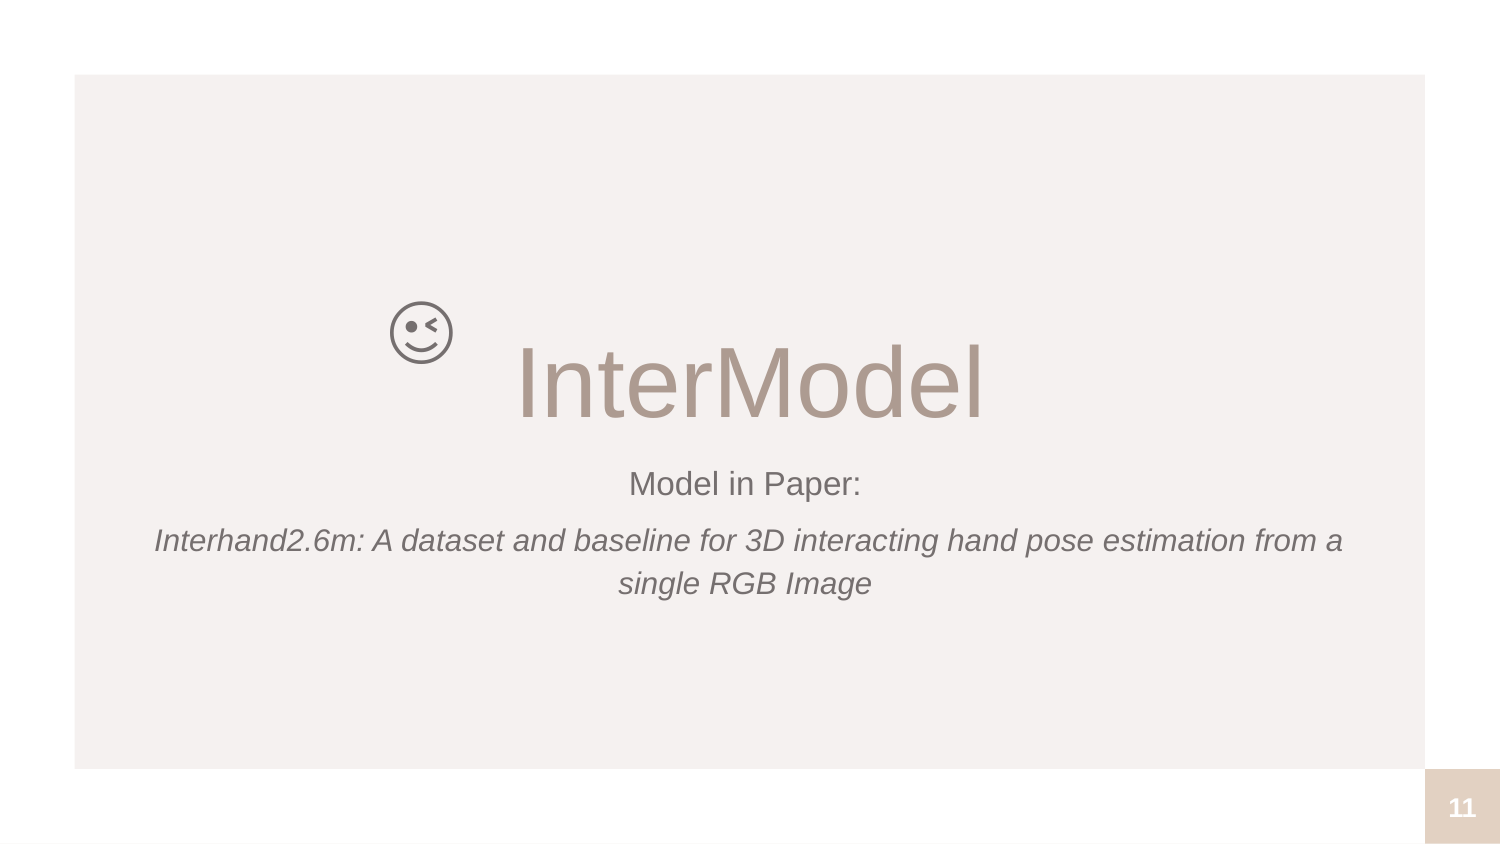

😉
InterModel
Model in Paper:
Interhand2.6m: A dataset and baseline for 3D interacting hand pose estimation from a single RGB Image
11